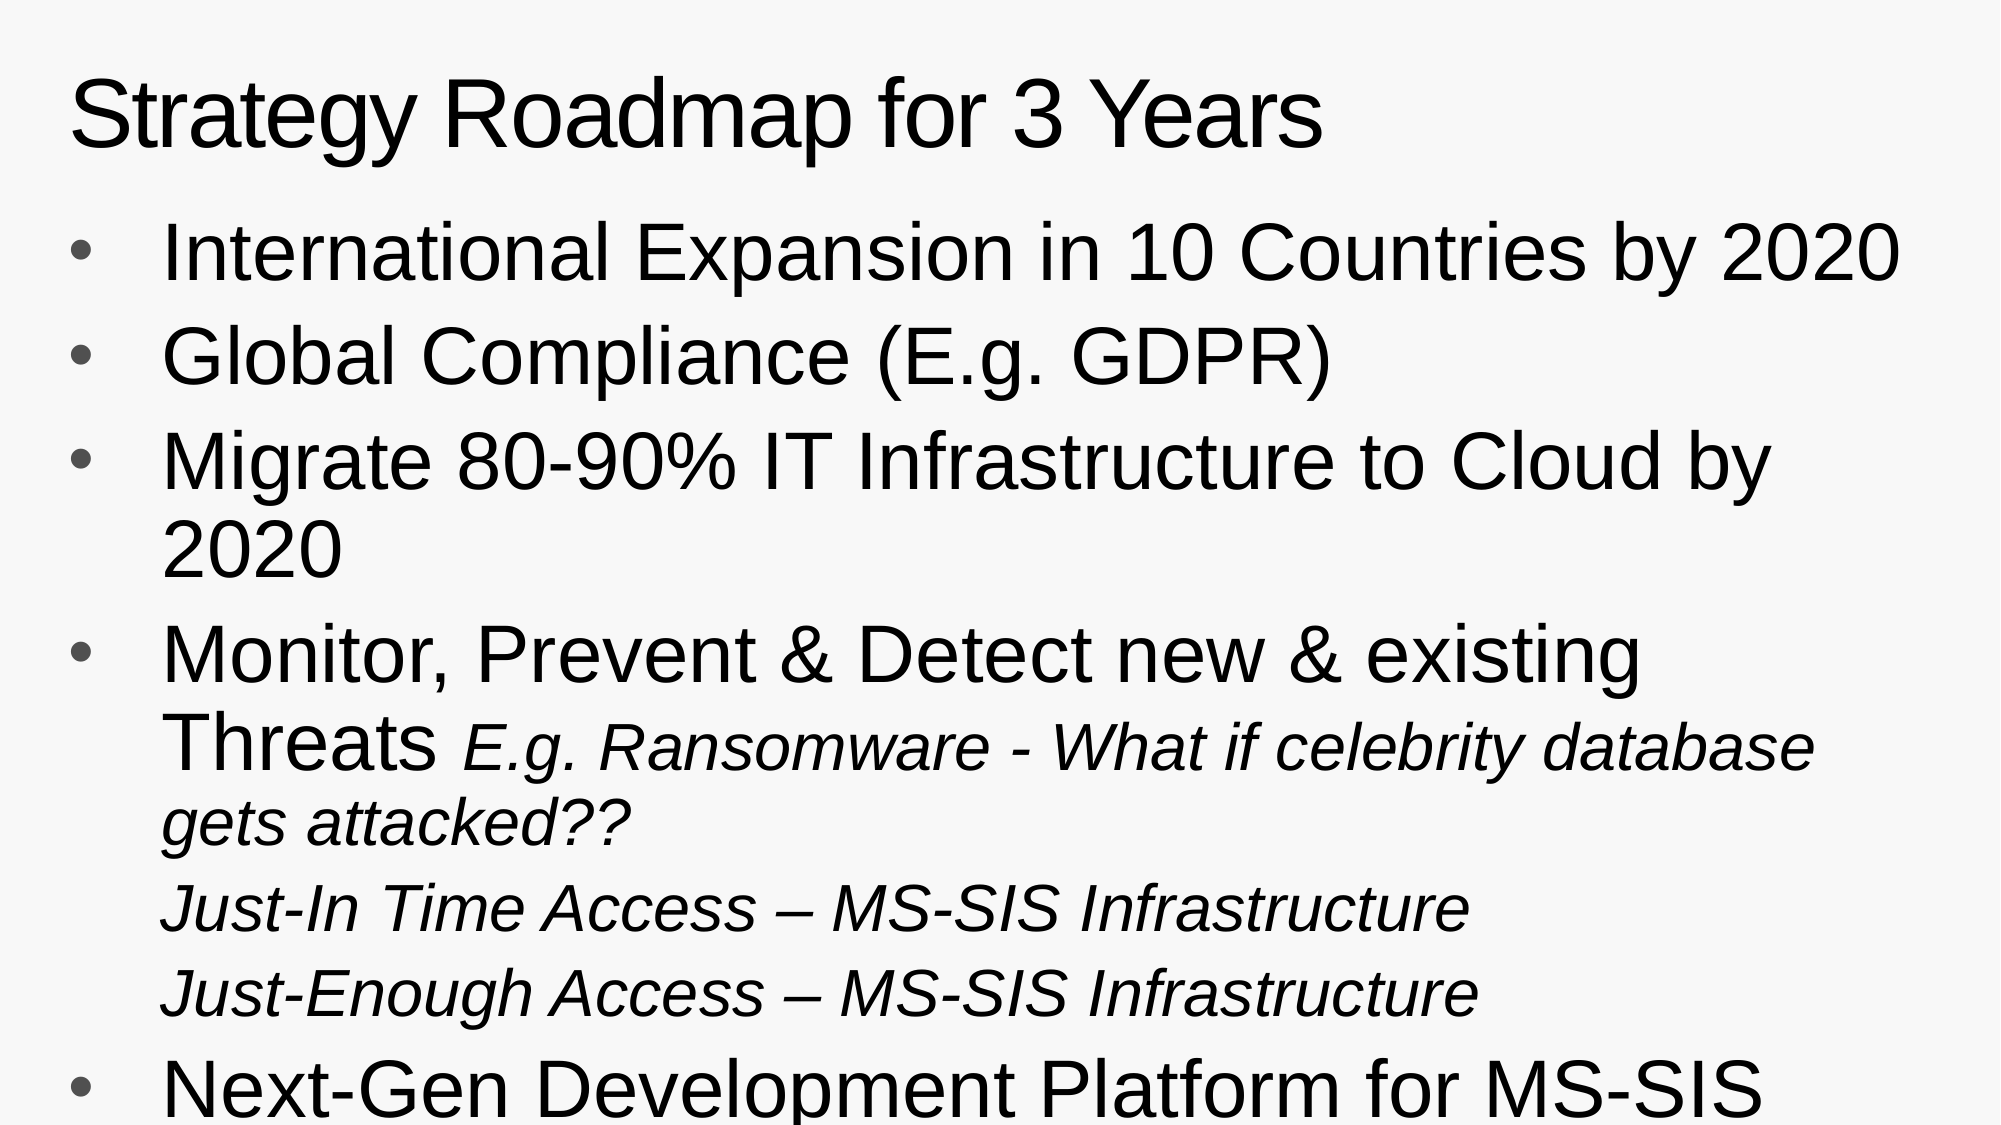

# Strategy Roadmap for 3 Years
International Expansion in 10 Countries by 2020
Global Compliance (E.g. GDPR)
Migrate 80-90% IT Infrastructure to Cloud by 2020
Monitor, Prevent & Detect new & existing Threats E.g. Ransomware - What if celebrity database gets attacked??
     Just-In Time Access – MS-SIS Infrastructure
     Just-Enough Access – MS-SIS Infrastructure
Next-Gen Development Platform for MS-SIS
     E.g. Containers, BlockChain, HoloLense, .NET STANDARD